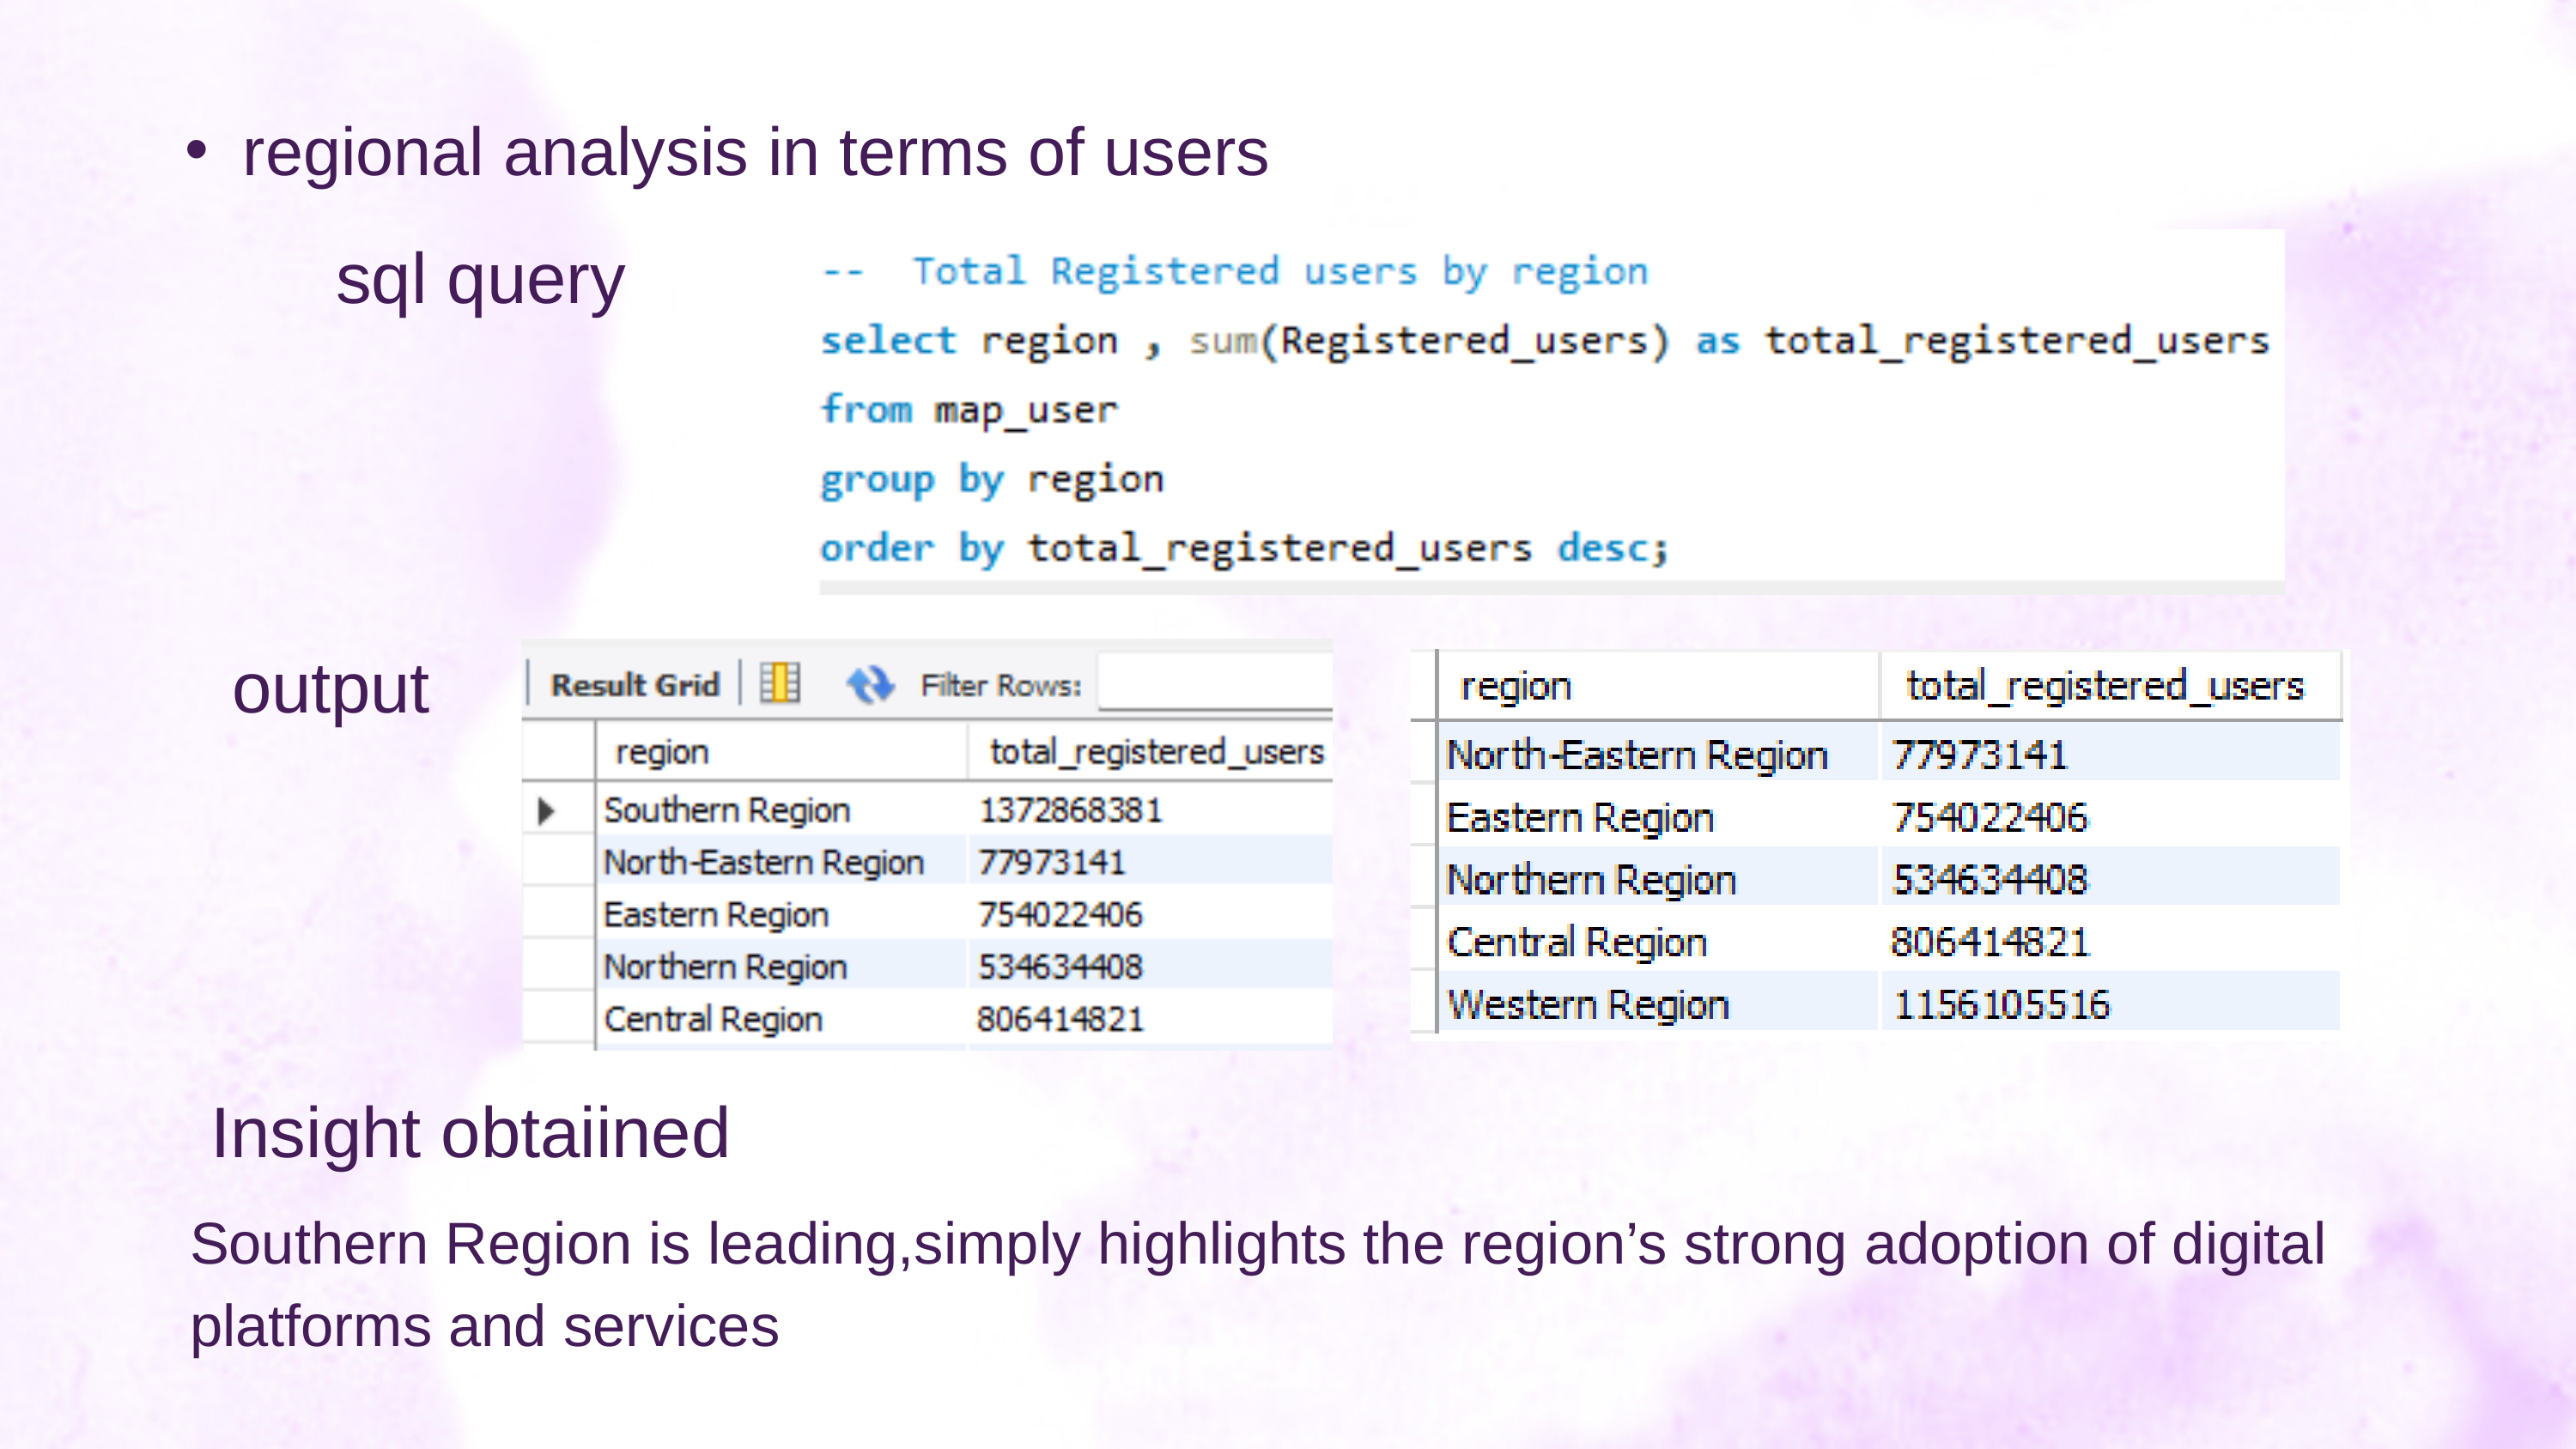

regional analysis in terms of users
sql query

output

Insight obtaiined
Southern Region is leading,simply highlights the region’s strong adoption of digital platforms and services